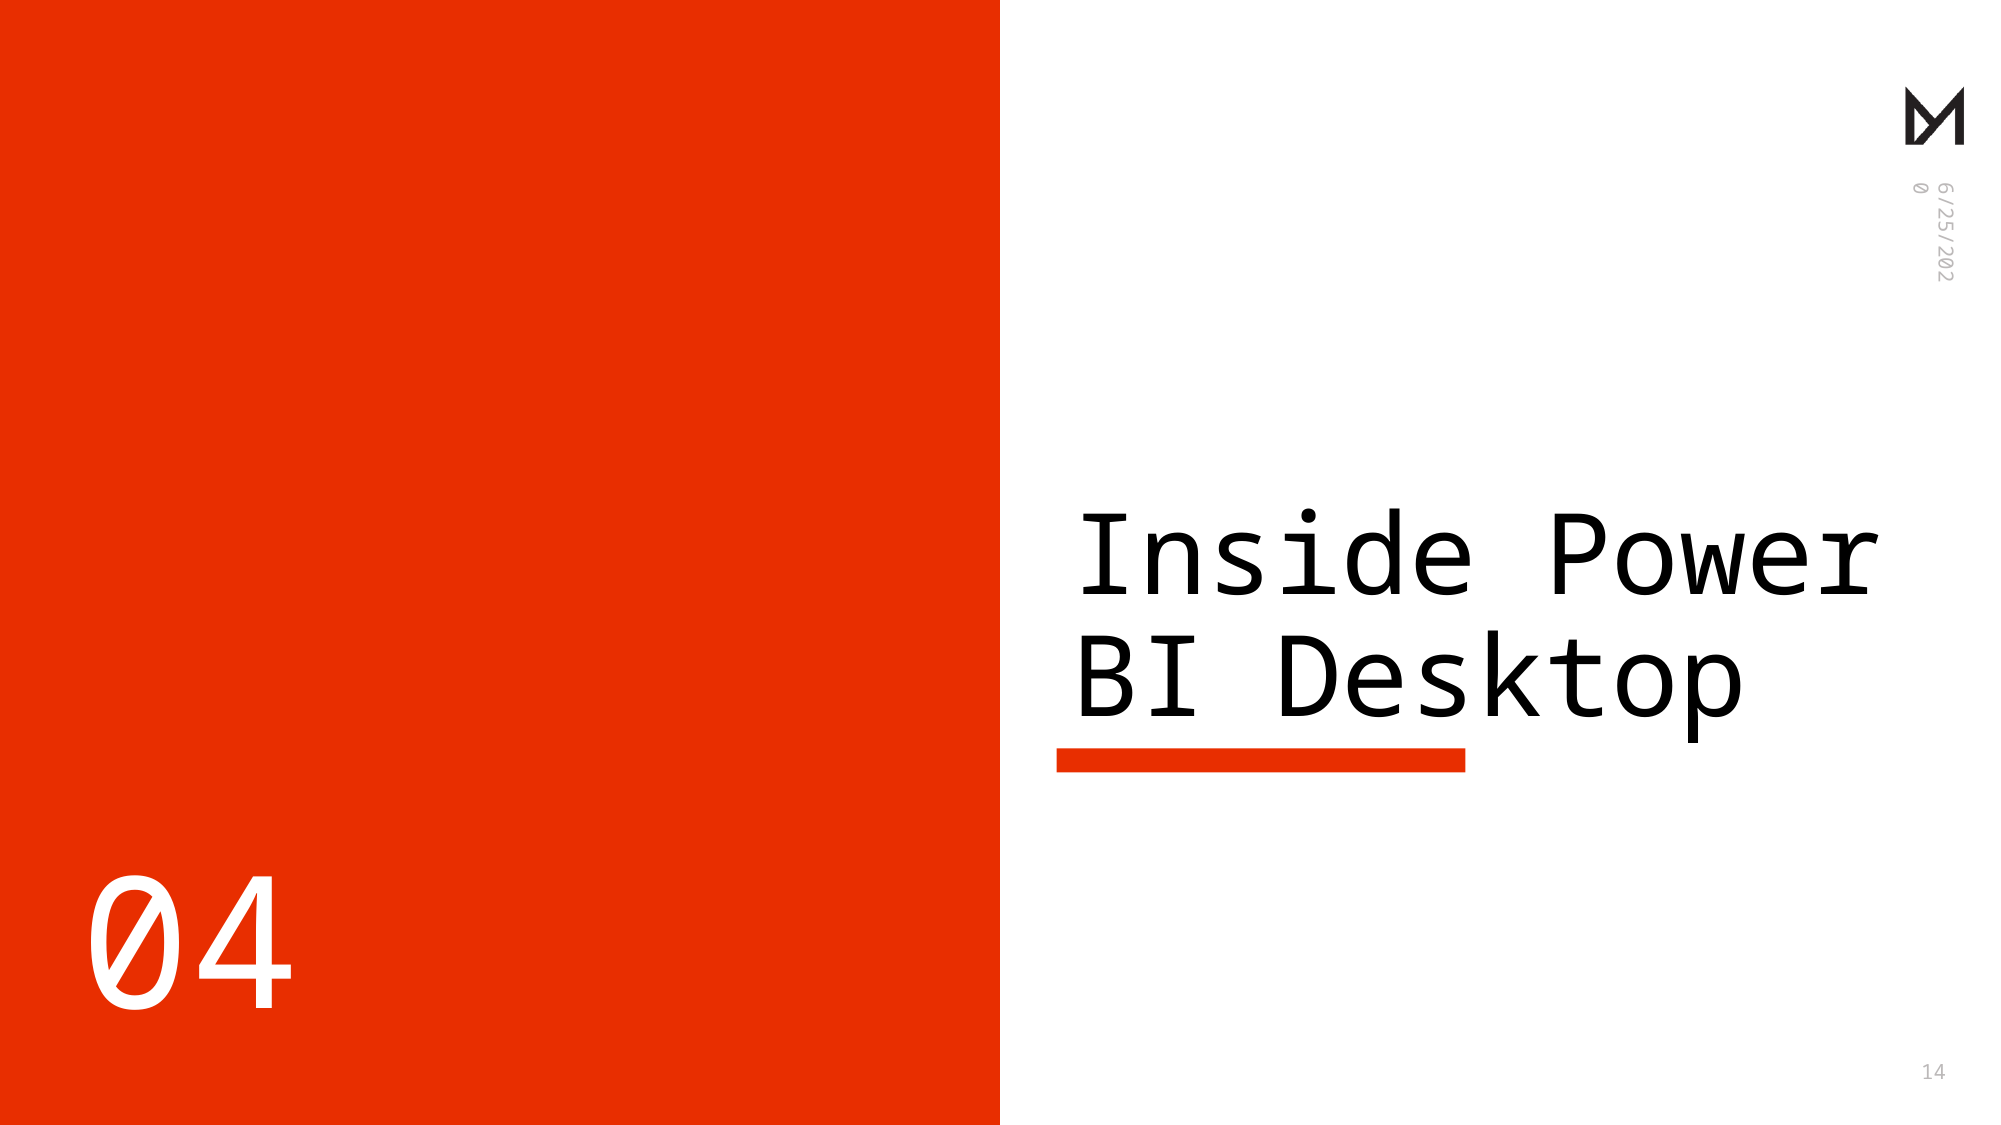

6/25/2020
# Inside Power BI Desktop
04

14